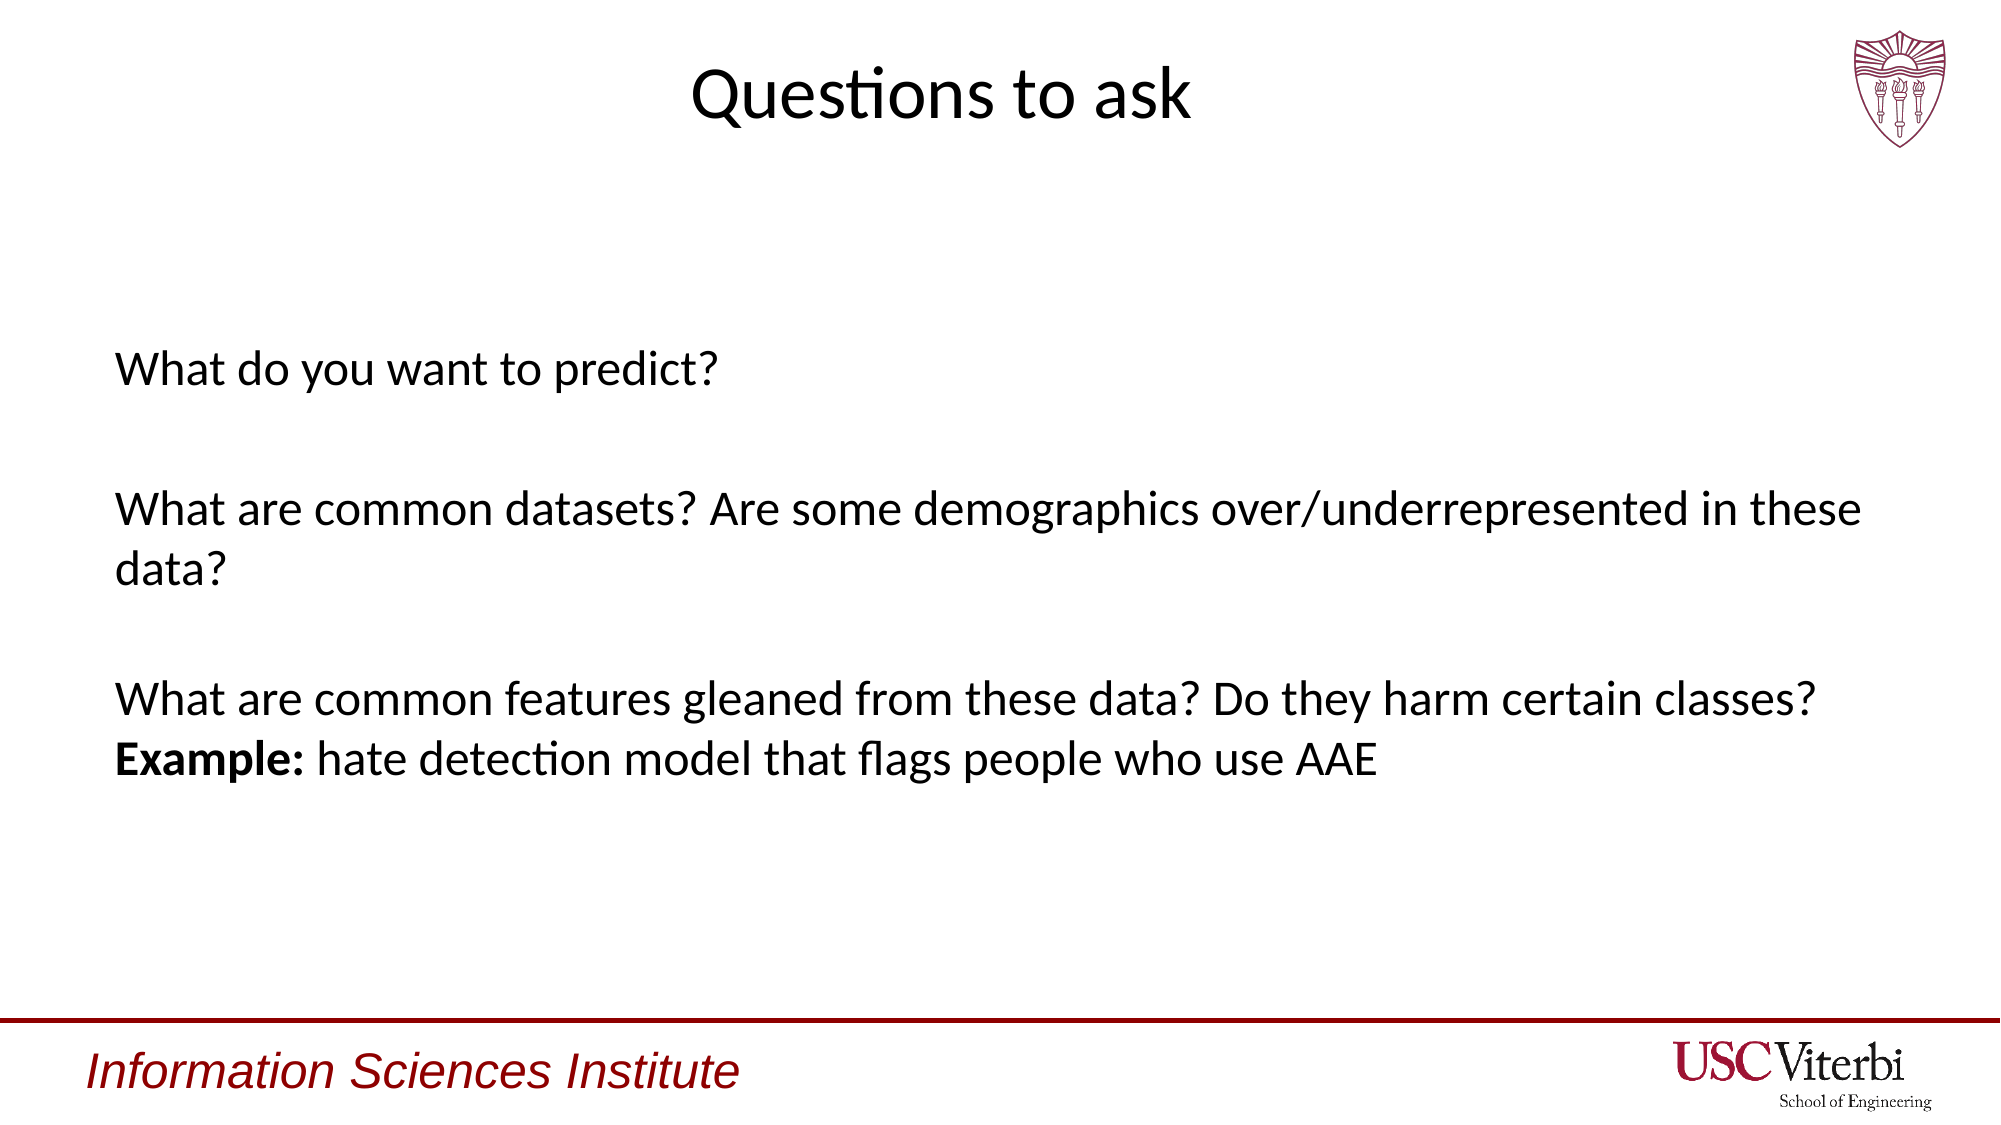

# Questions to ask

What do you want to predict?

What are common datasets? Are some demographics over/underrepresented in these data?
What are common features gleaned from these data? Do they harm certain classes?
Example: hate detection model that flags people who use AAE